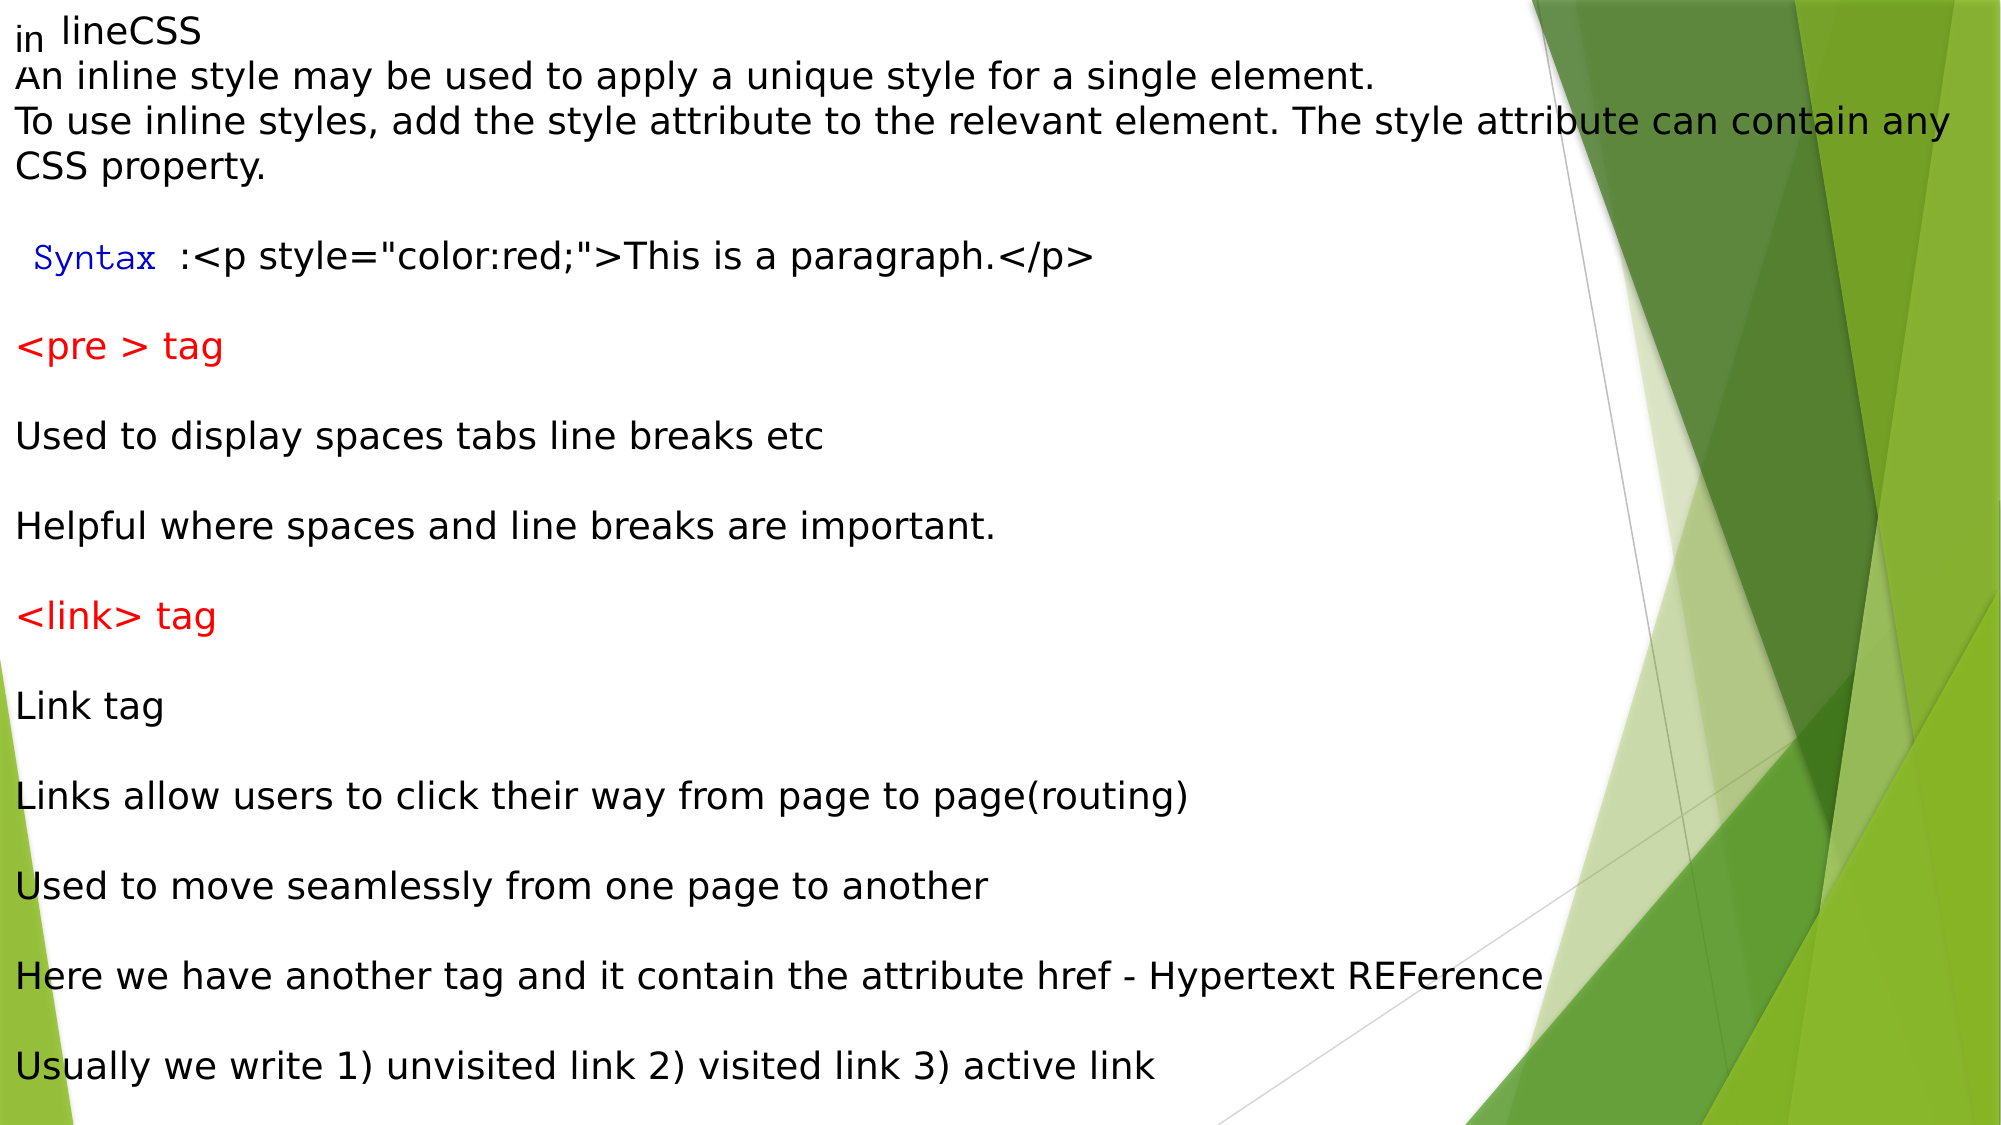

in lineCSS
An inline style may be used to apply a unique style for a single element.
To use inline styles, add the style attribute to the relevant element. The style attribute can contain any CSS property.

 Syntax :<p style="color:red;">This is a paragraph.</p>

<pre > tag

Used to display spaces tabs line breaks etc

Helpful where spaces and line breaks are important.

<link> tag

Link tag

Links allow users to click their way from page to page(routing)

Used to move seamlessly from one page to another

Here we have another tag and it contain the attribute href - Hypertext REFerence

Usually we write 1) unvisited link 2) visited link 3) active link

HTML Text Formating :

in